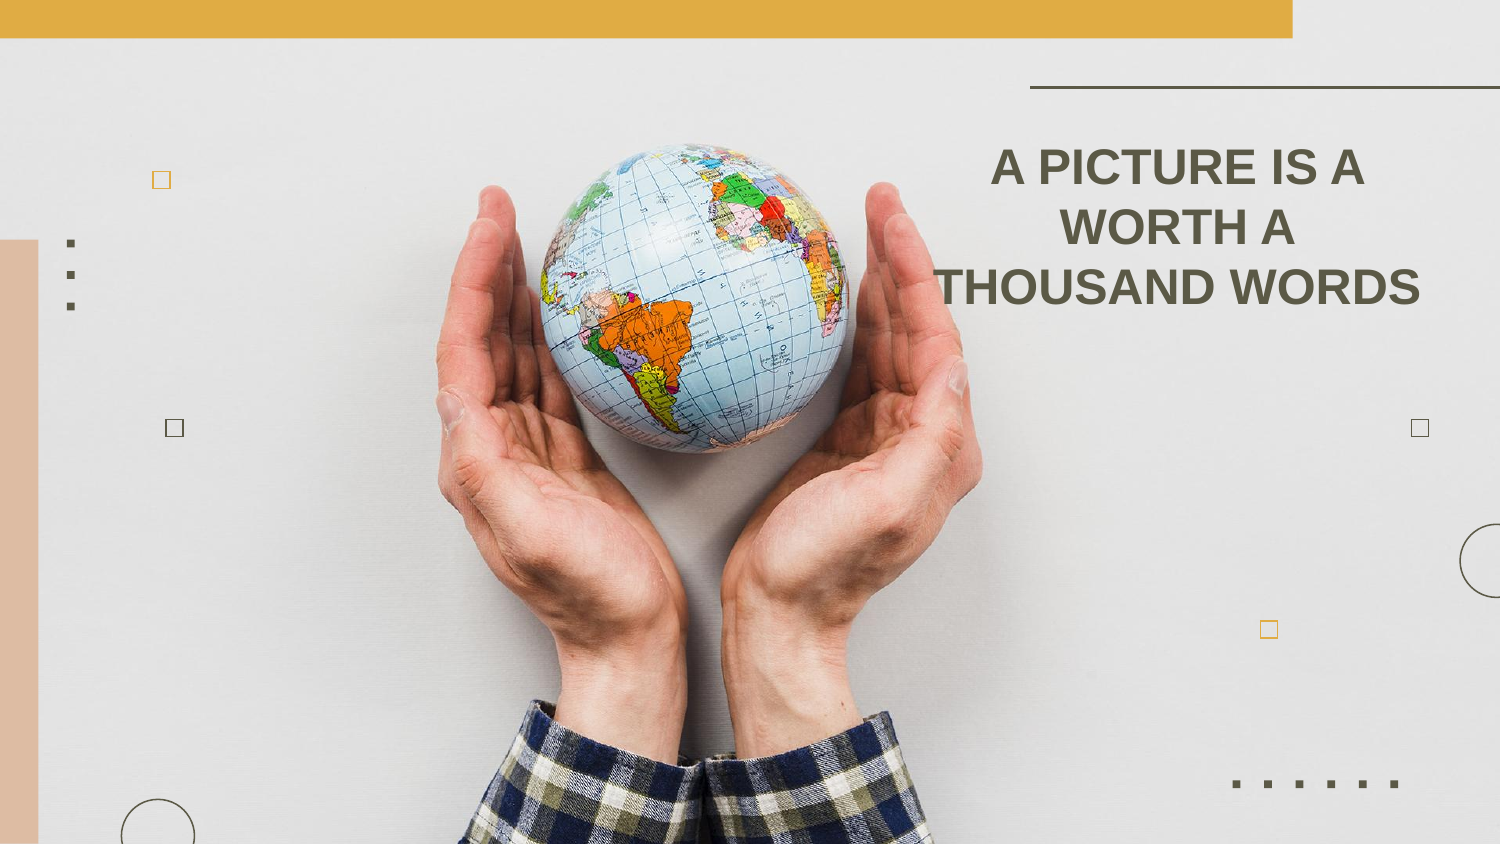

A PICTURE IS A WORTH A THOUSAND WORDS